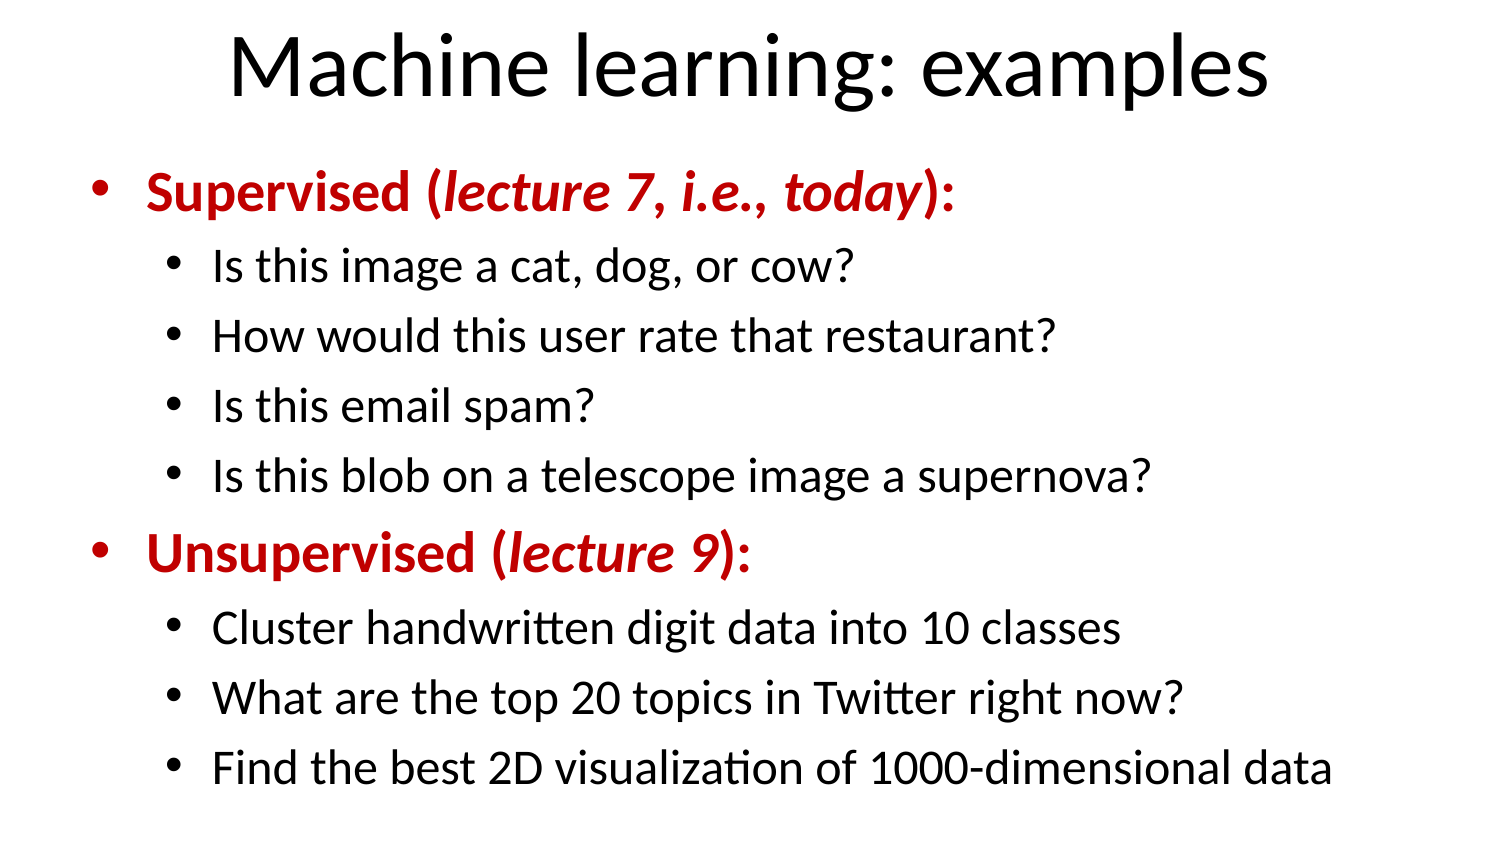

# Machine learning: examples
Supervised (lecture 7, i.e., today):
Is this image a cat, dog, or cow?
How would this user rate that restaurant?
Is this email spam?
Is this blob on a telescope image a supernova?
Unsupervised (lecture 9):
Cluster handwritten digit data into 10 classes
What are the top 20 topics in Twitter right now?
Find the best 2D visualization of 1000-dimensional data